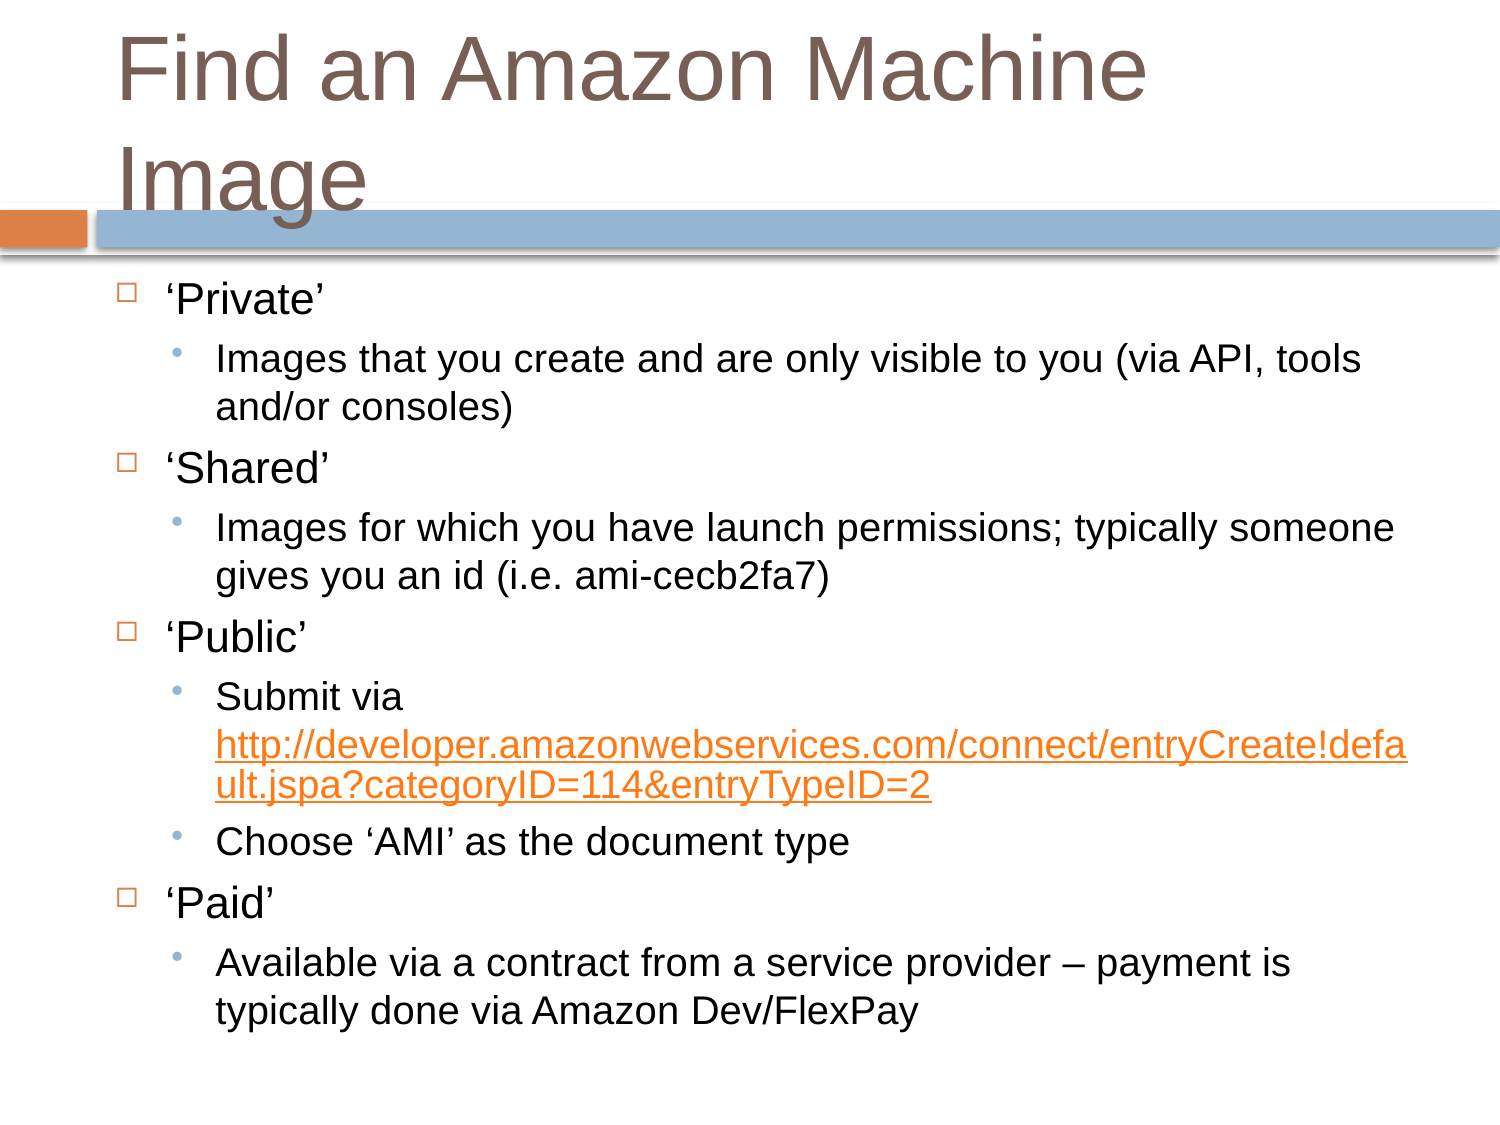

# Find an Amazon Machine Image
‘Private’
Images that you create and are only visible to you (via API, tools and/or consoles)
‘Shared’
Images for which you have launch permissions; typically someone gives you an id (i.e. ami-cecb2fa7)
‘Public’
Submit via http://developer.amazonwebservices.com/connect/entryCreate!default.jspa?categoryID=114&entryTypeID=2
Choose ‘AMI’ as the document type
‘Paid’
Available via a contract from a service provider – payment is typically done via Amazon Dev/FlexPay